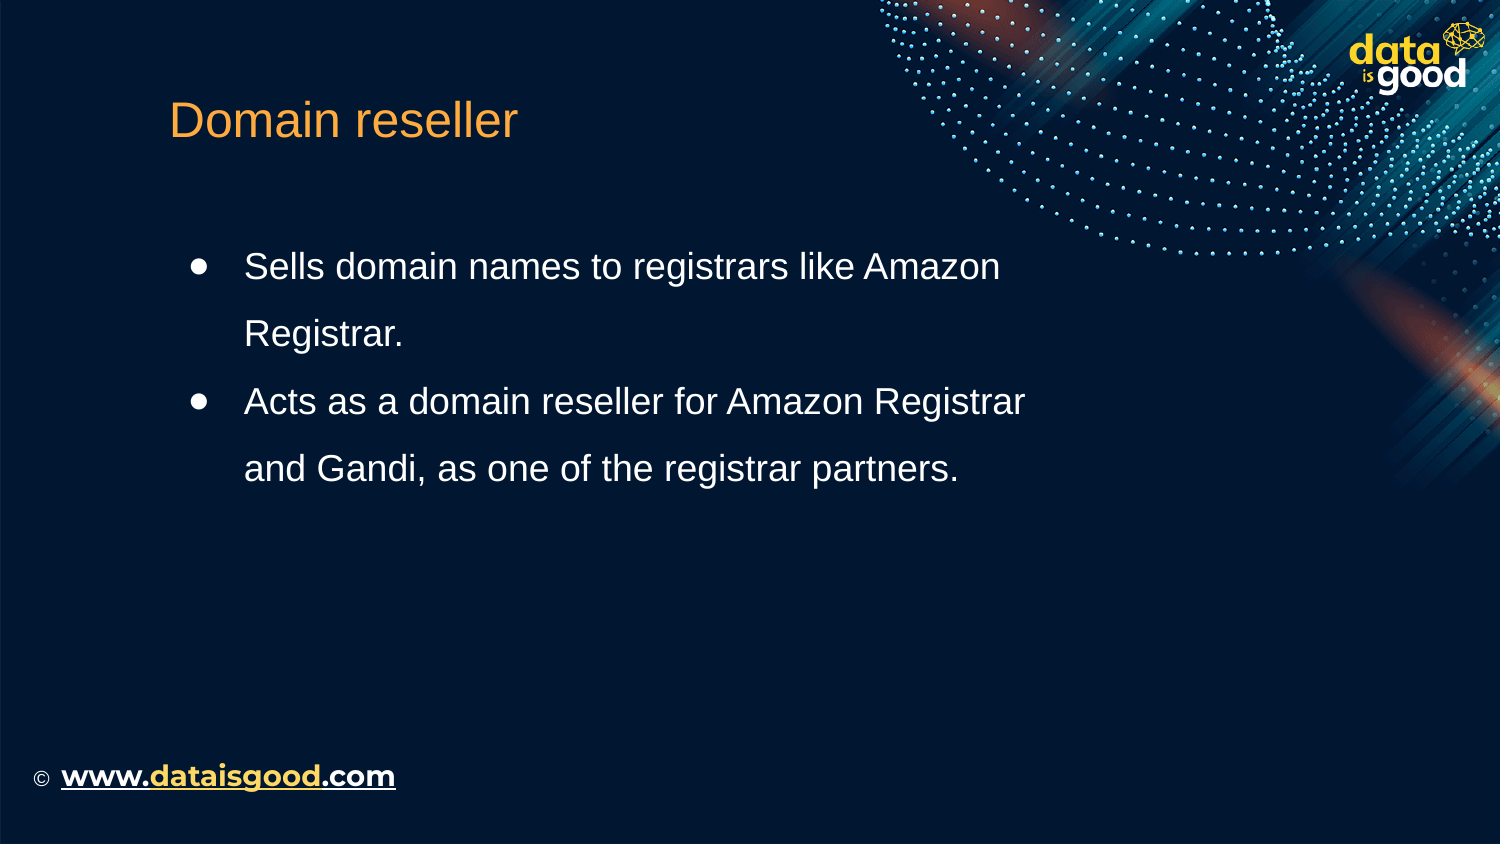

# Domain reseller
Sells domain names to registrars like Amazon Registrar.
Acts as a domain reseller for Amazon Registrar and Gandi, as one of the registrar partners.